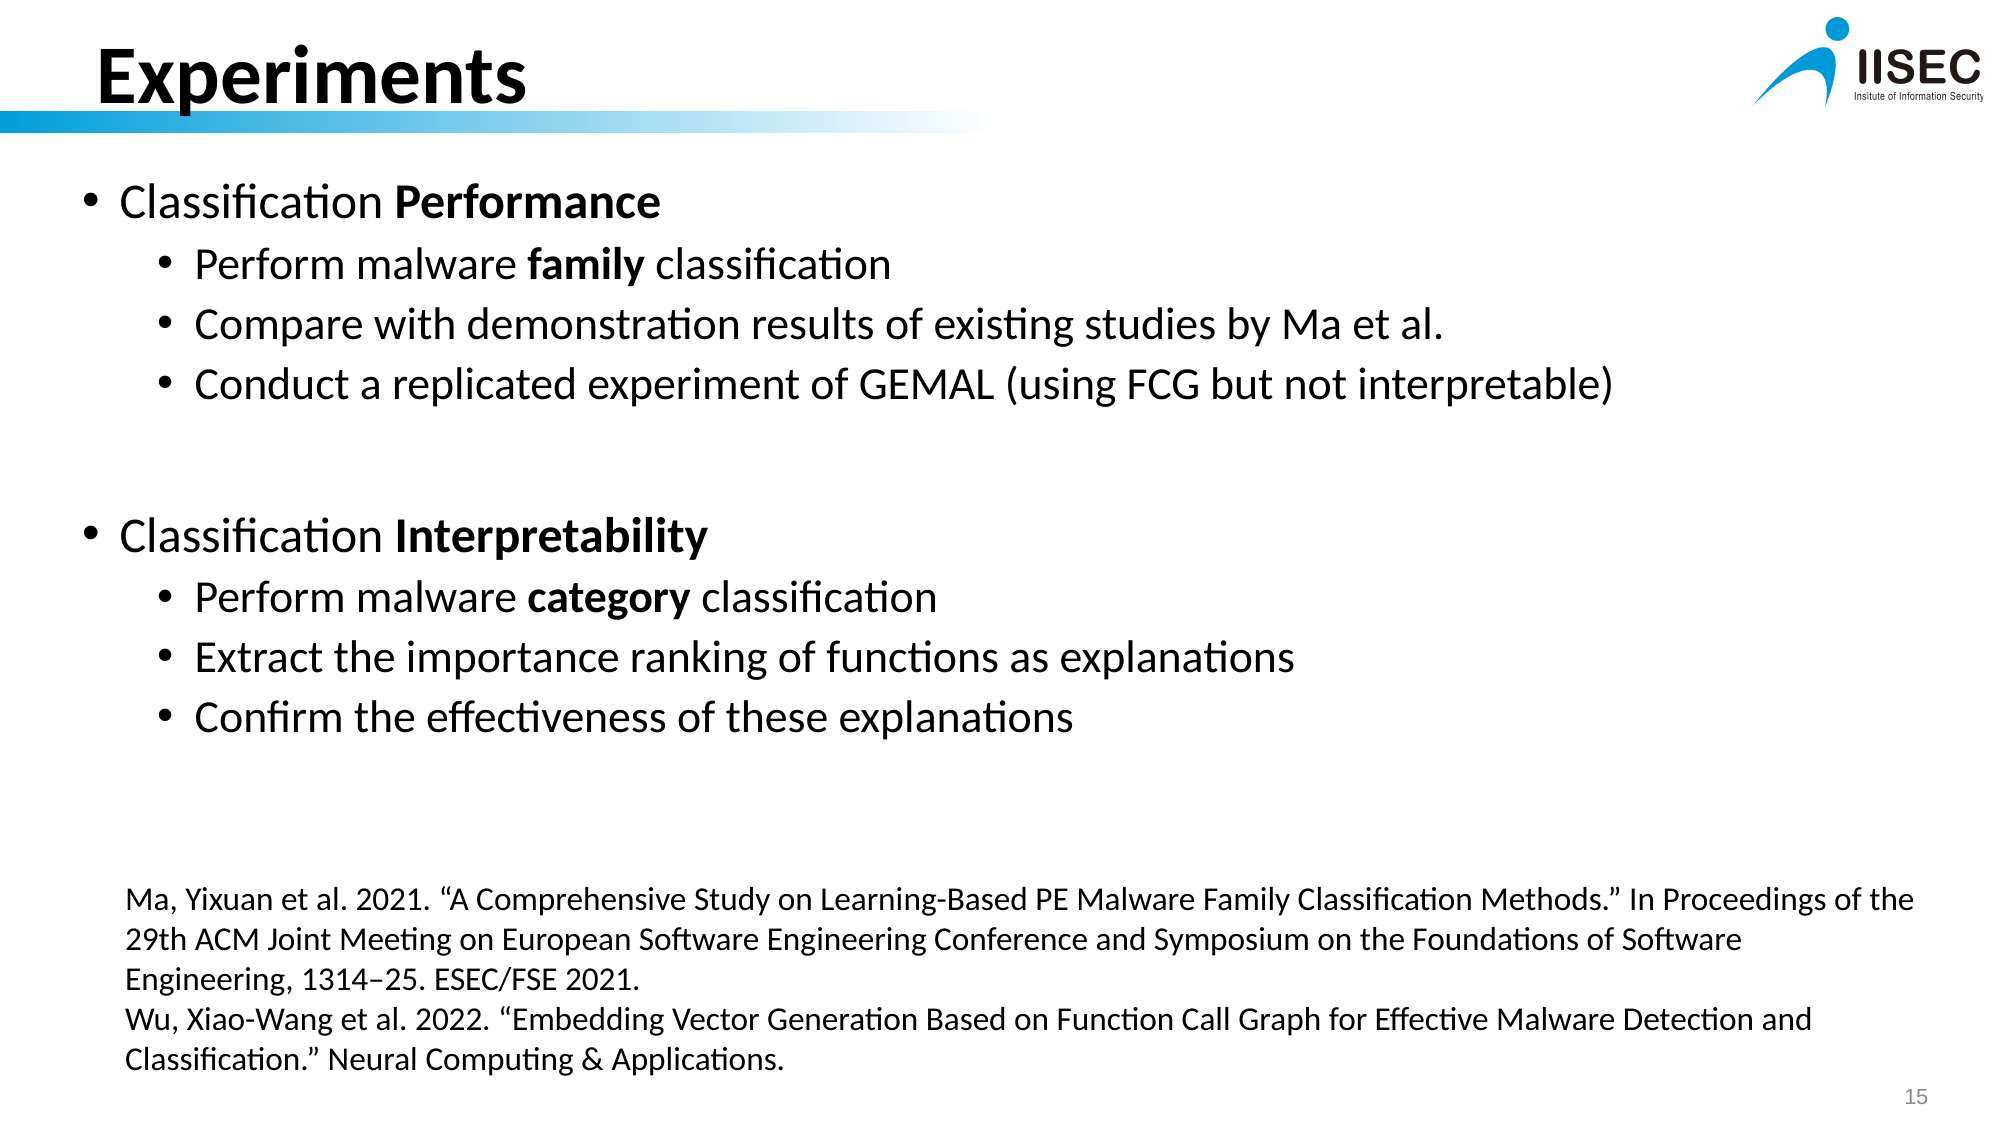

# Experiments
Classification Performance
Perform malware family classification
Compare with demonstration results of existing studies by Ma et al.
Conduct a replicated experiment of GEMAL (using FCG but not interpretable)

Classification Interpretability
Perform malware category classification
Extract the importance ranking of functions as explanations
Confirm the effectiveness of these explanations
Ma, Yixuan et al. 2021. “A Comprehensive Study on Learning-Based PE Malware Family Classification Methods.” In Proceedings of the 29th ACM Joint Meeting on European Software Engineering Conference and Symposium on the Foundations of Software Engineering, 1314–25. ESEC/FSE 2021.
Wu, Xiao-Wang et al. 2022. “Embedding Vector Generation Based on Function Call Graph for Effective Malware Detection and Classification.” Neural Computing & Applications.
15